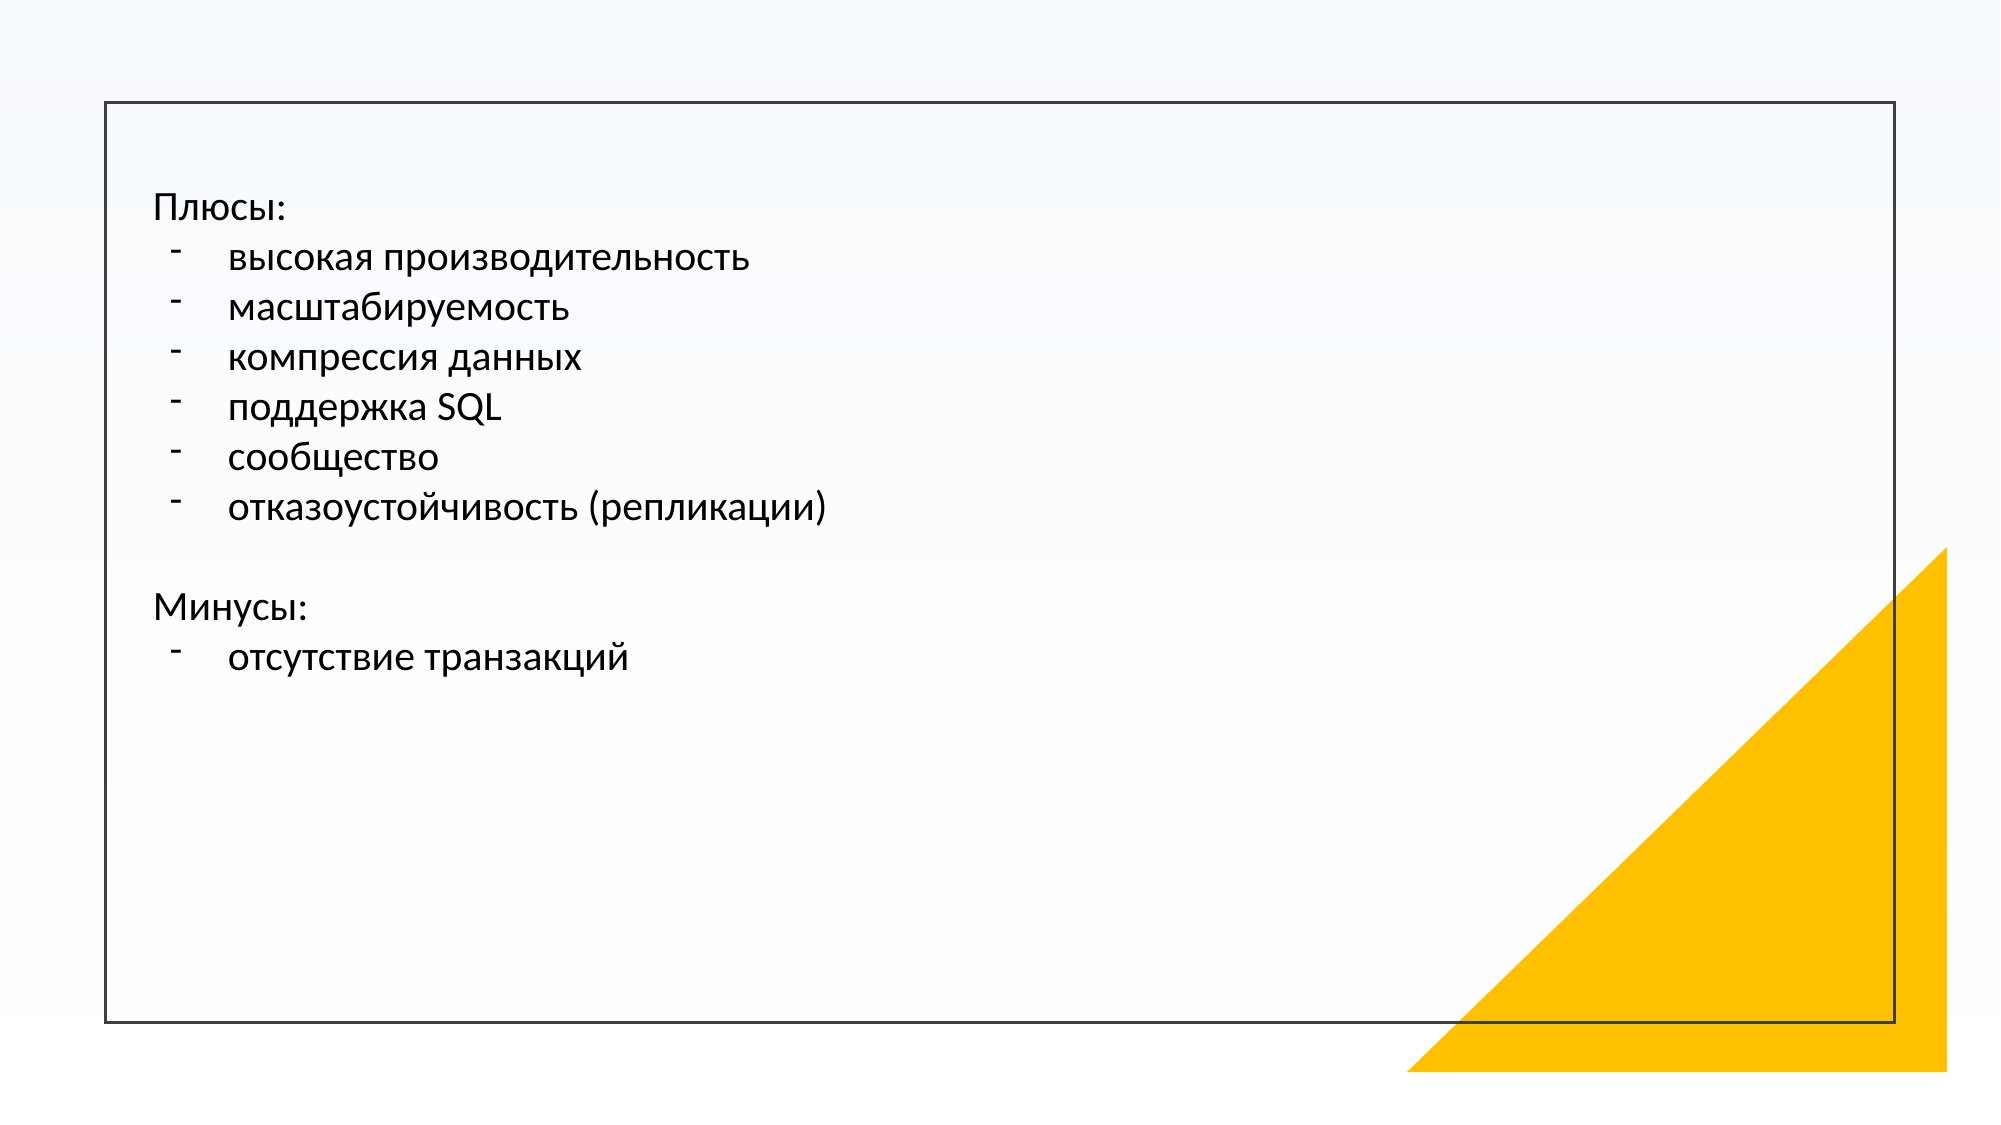

Плюсы:
высокая производительность
масштабируемость
компрессия данных
поддержка SQL
сообщество
отказоустойчивость (репликации)

Минусы:
отсутствие транзакций